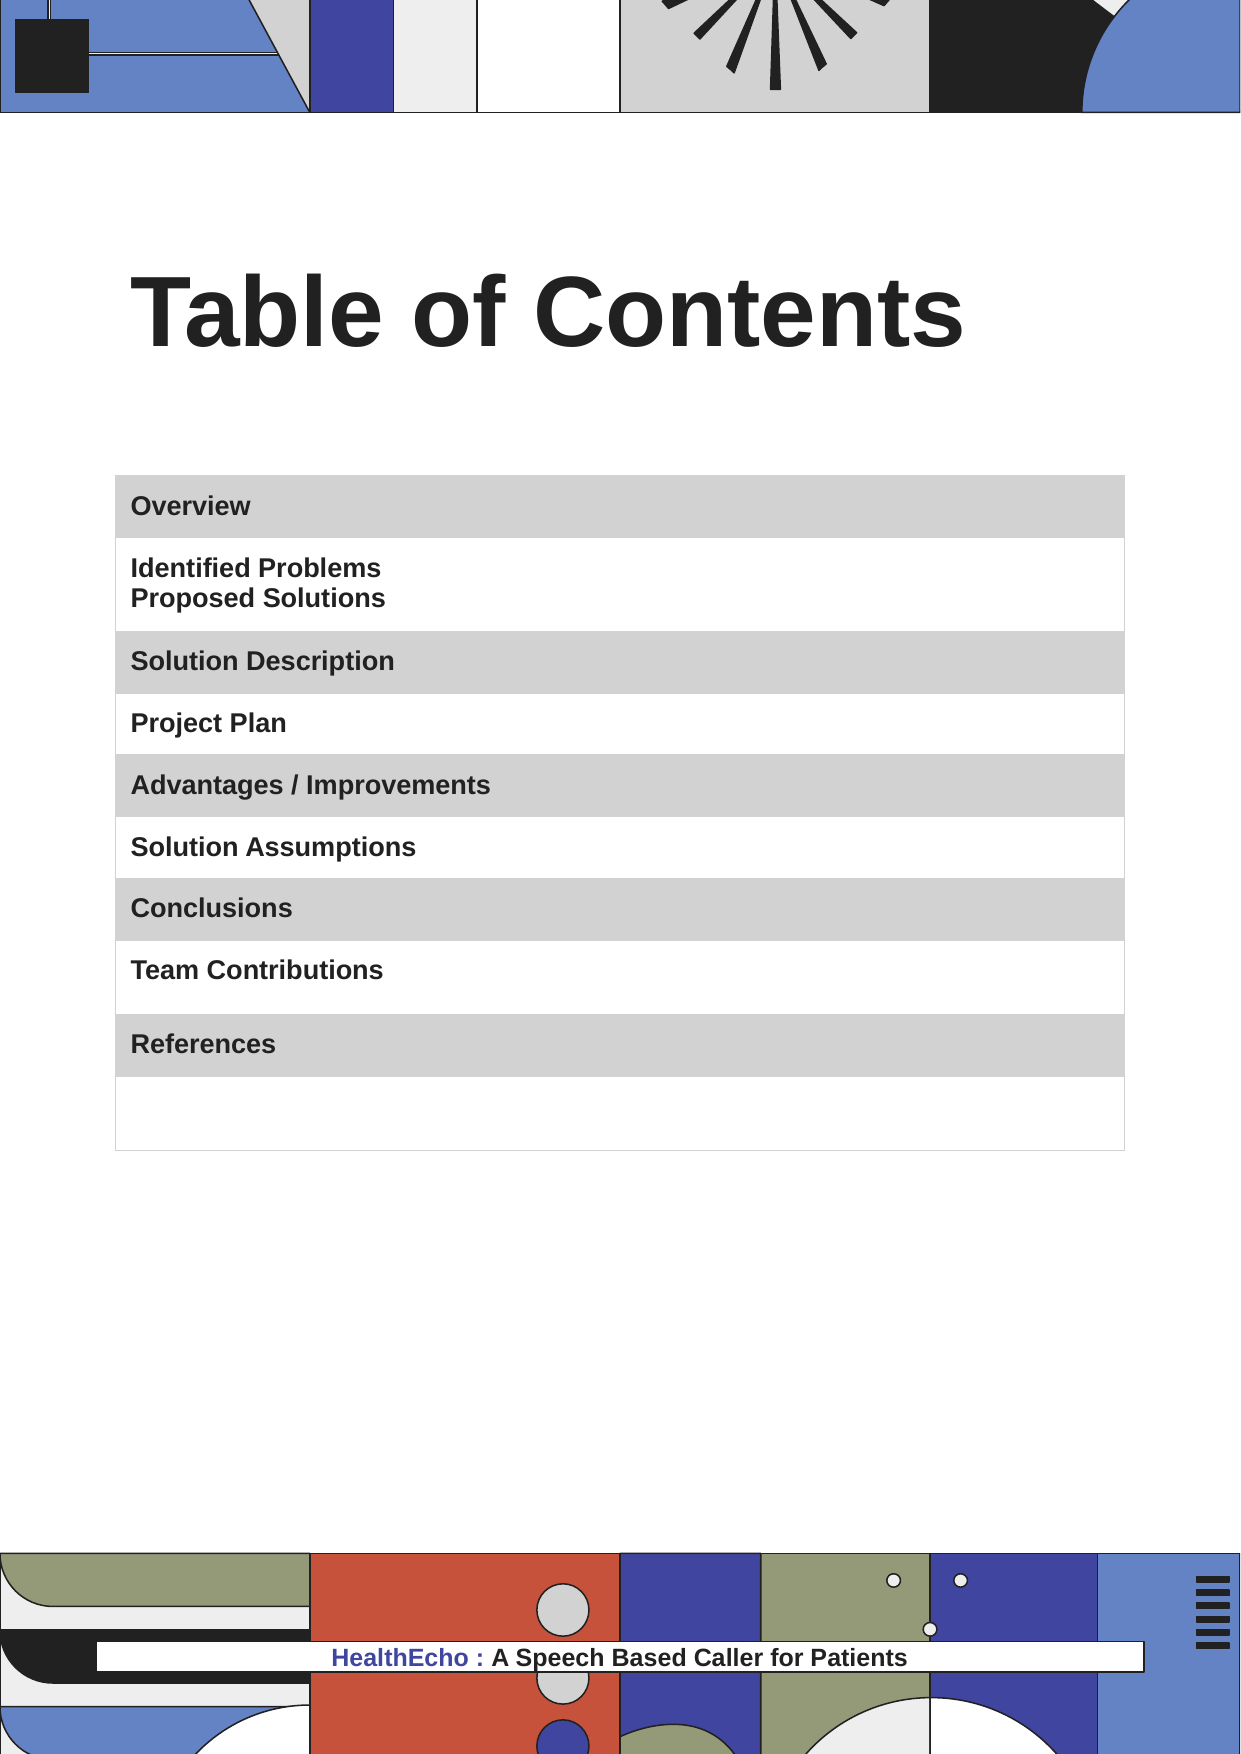

# Table of Contents
| Overview |
| --- |
| Identified Problems Proposed Solutions |
| Solution Description |
| Project Plan |
| Advantages / Improvements |
| Solution Assumptions |
| Conclusions |
| Team Contributions |
| References |
|  |
HealthEcho : A Speech Based Caller for Patients